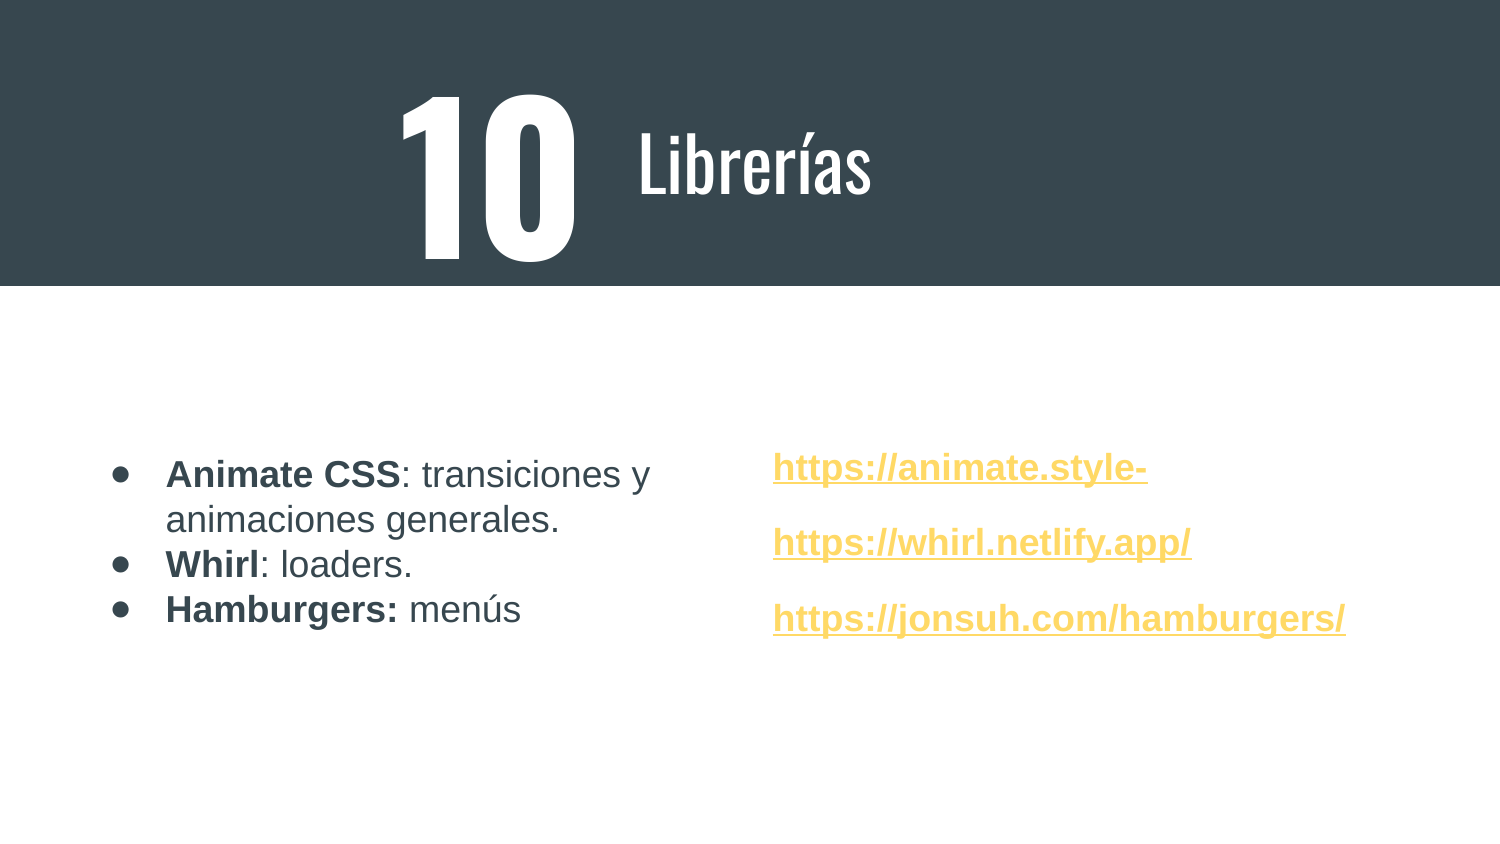

10
# Librerías

https://animate.style-
Animate CSS: transiciones y animaciones generales.
Whirl: loaders.
Hamburgers: menús
https://whirl.netlify.app/
https://jonsuh.com/hamburgers/